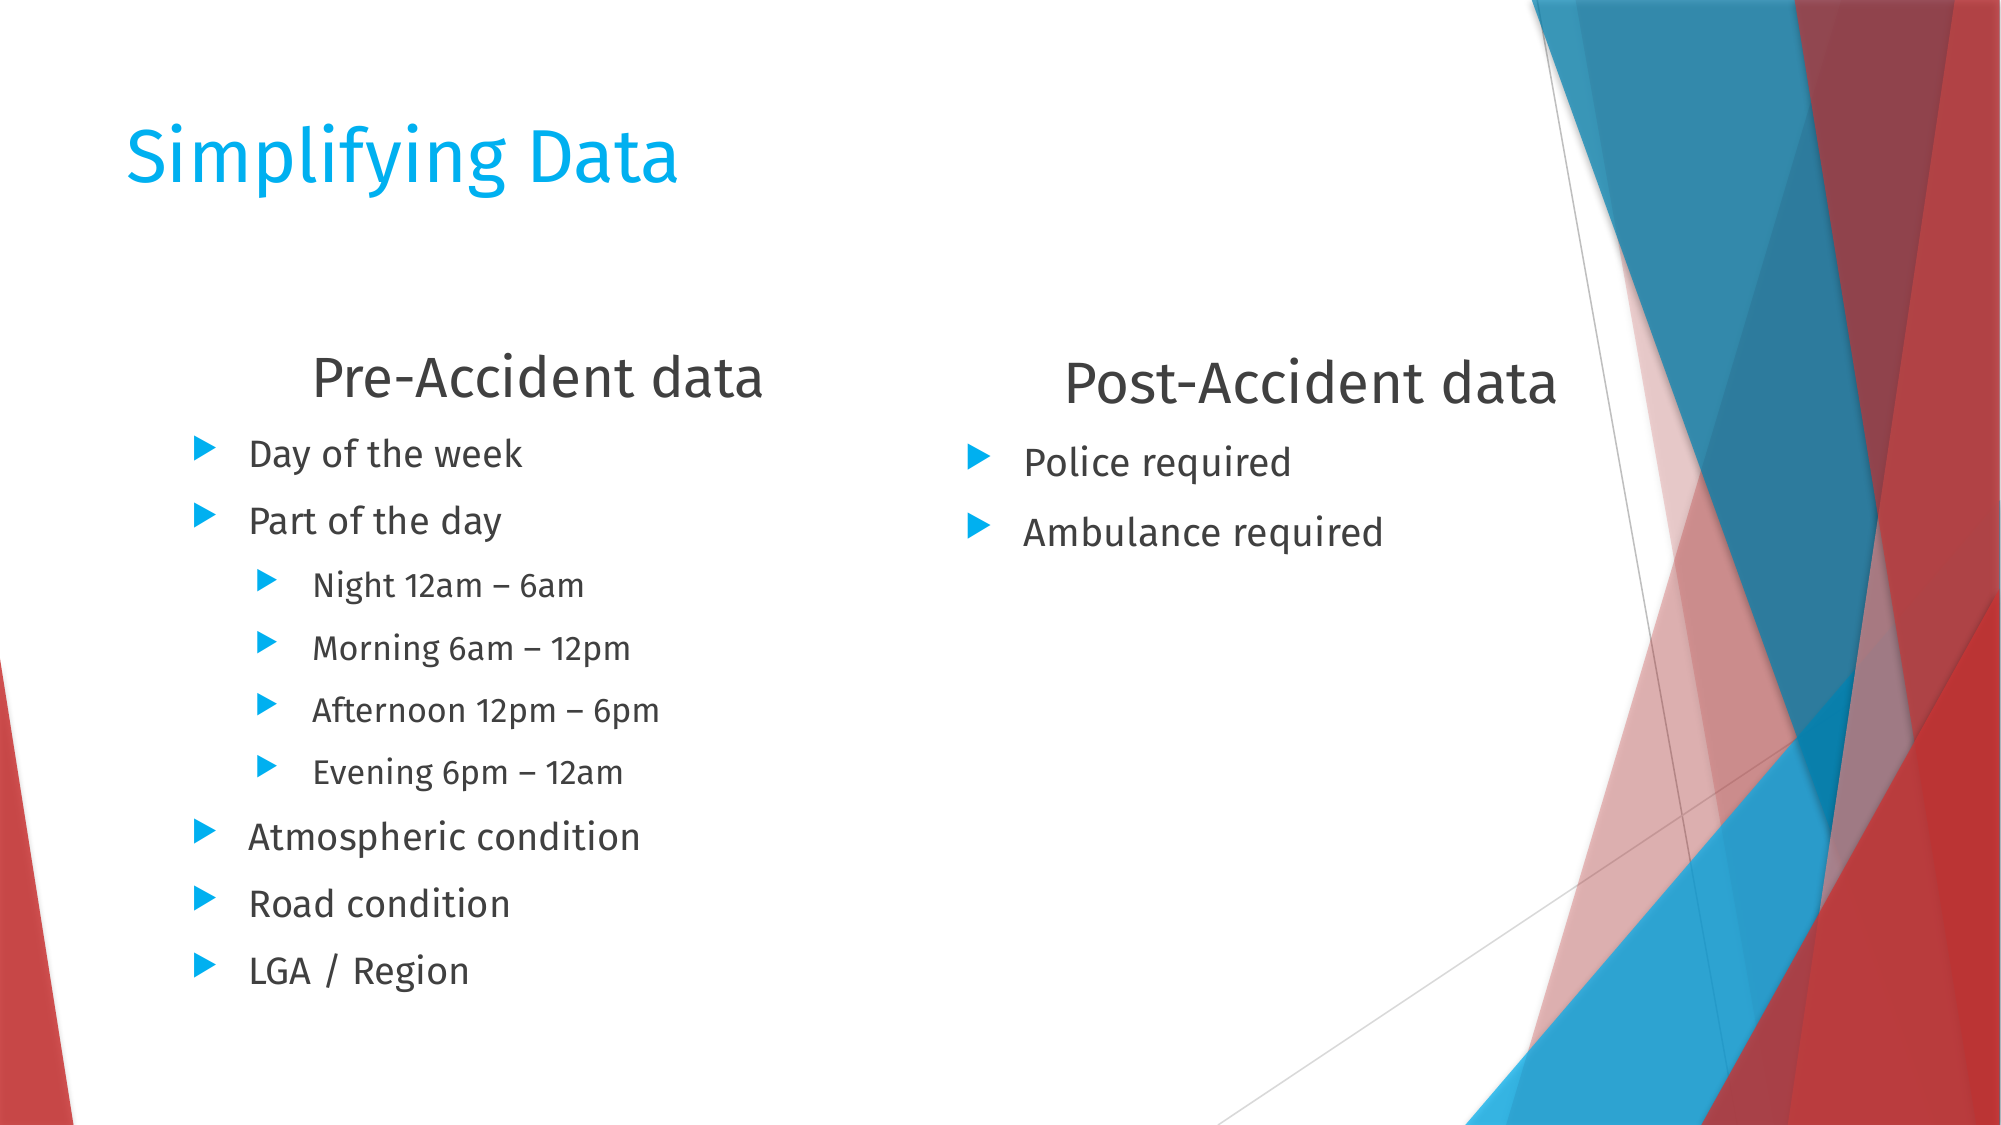

# Simplifying Data
Pre-Accident data
Day of the week
Part of the day
Night 12am – 6am
Morning 6am – 12pm
Afternoon 12pm – 6pm
Evening 6pm – 12am
Atmospheric condition
Road condition
LGA / Region
Post-Accident data
Police required
Ambulance required